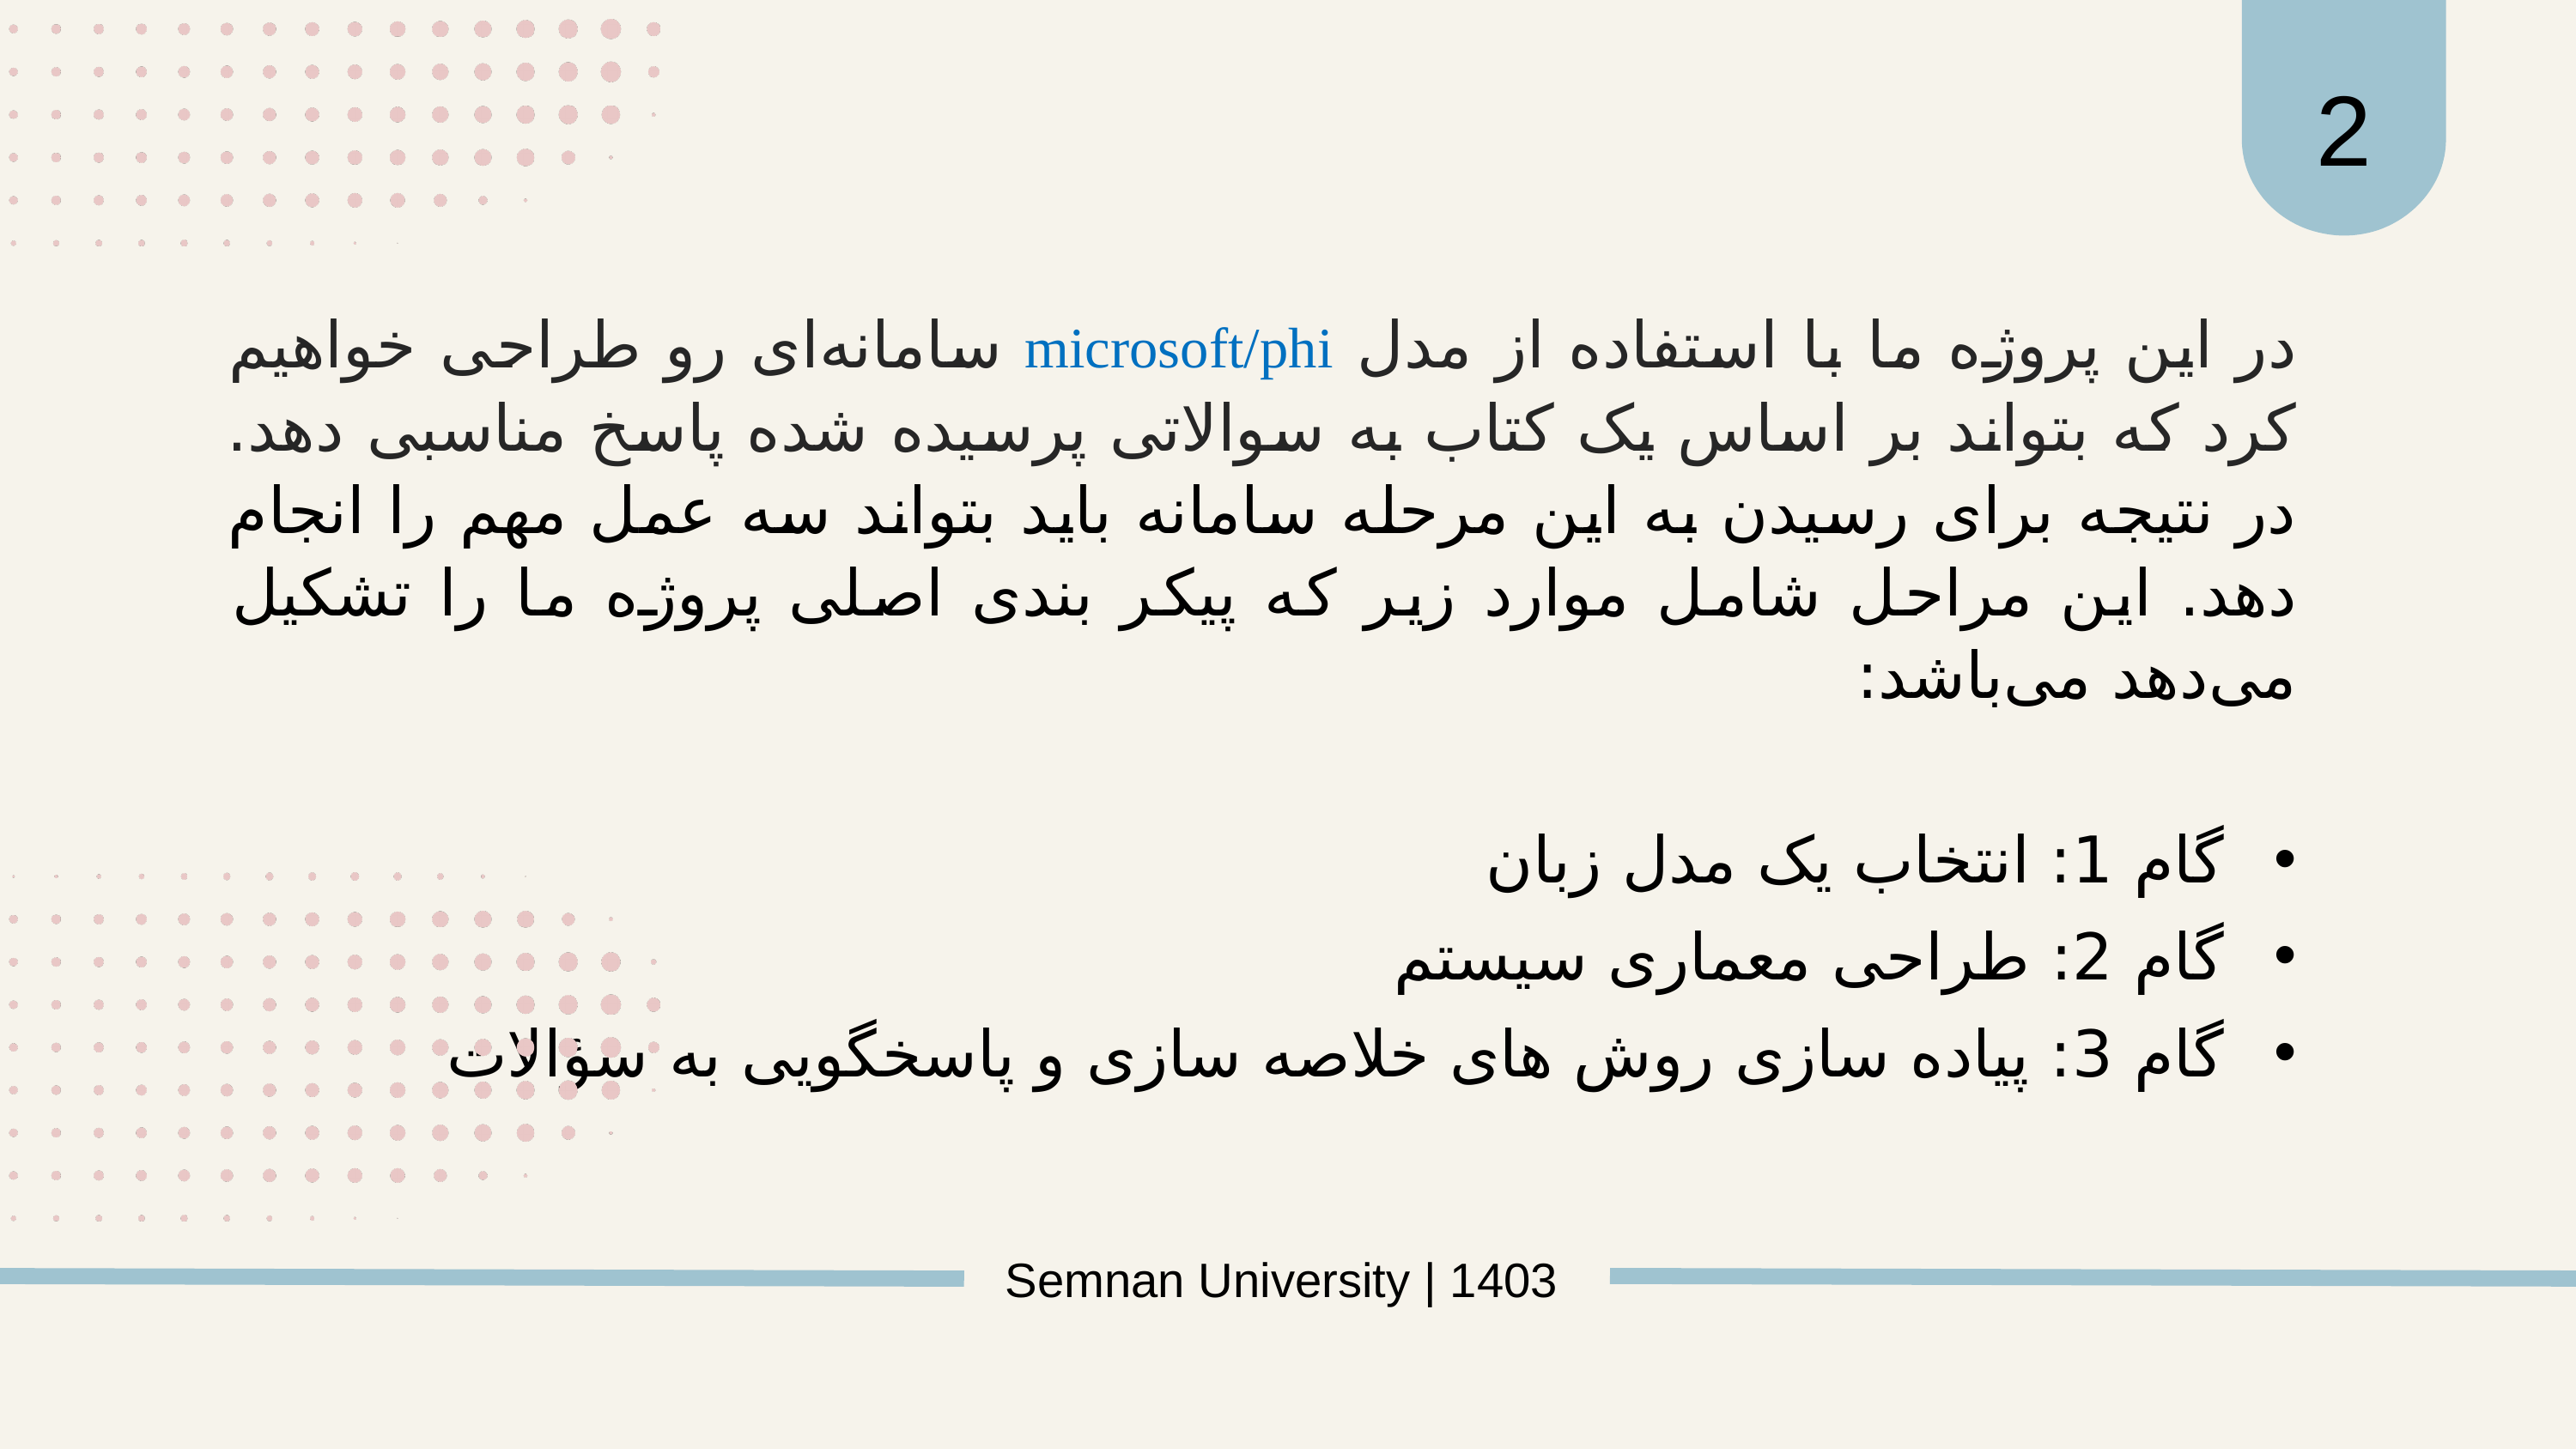

2

در این پروژه ما با استفاده از مدل‌ microsoft/phi سامانه‌ای رو طراحی خواهیم کرد که بتواند بر اساس یک کتاب به سوالاتی پرسیده شده پاسخ مناسبی دهد. در نتیجه برای رسیدن به این مرحله سامانه باید بتواند سه عمل مهم را انجام دهد. این مراحل شامل موارد زیر که پیکر بندی اصلی پروژه ما را تشکیل می‌دهد می‌باشد:

گام 1: انتخاب یک مدل زبان
گام 2: طراحی معماری سیستم
گام 3: پیاده سازی روش های خلاصه سازی و پاسخگویی به سؤالات

Semnan University | 1403